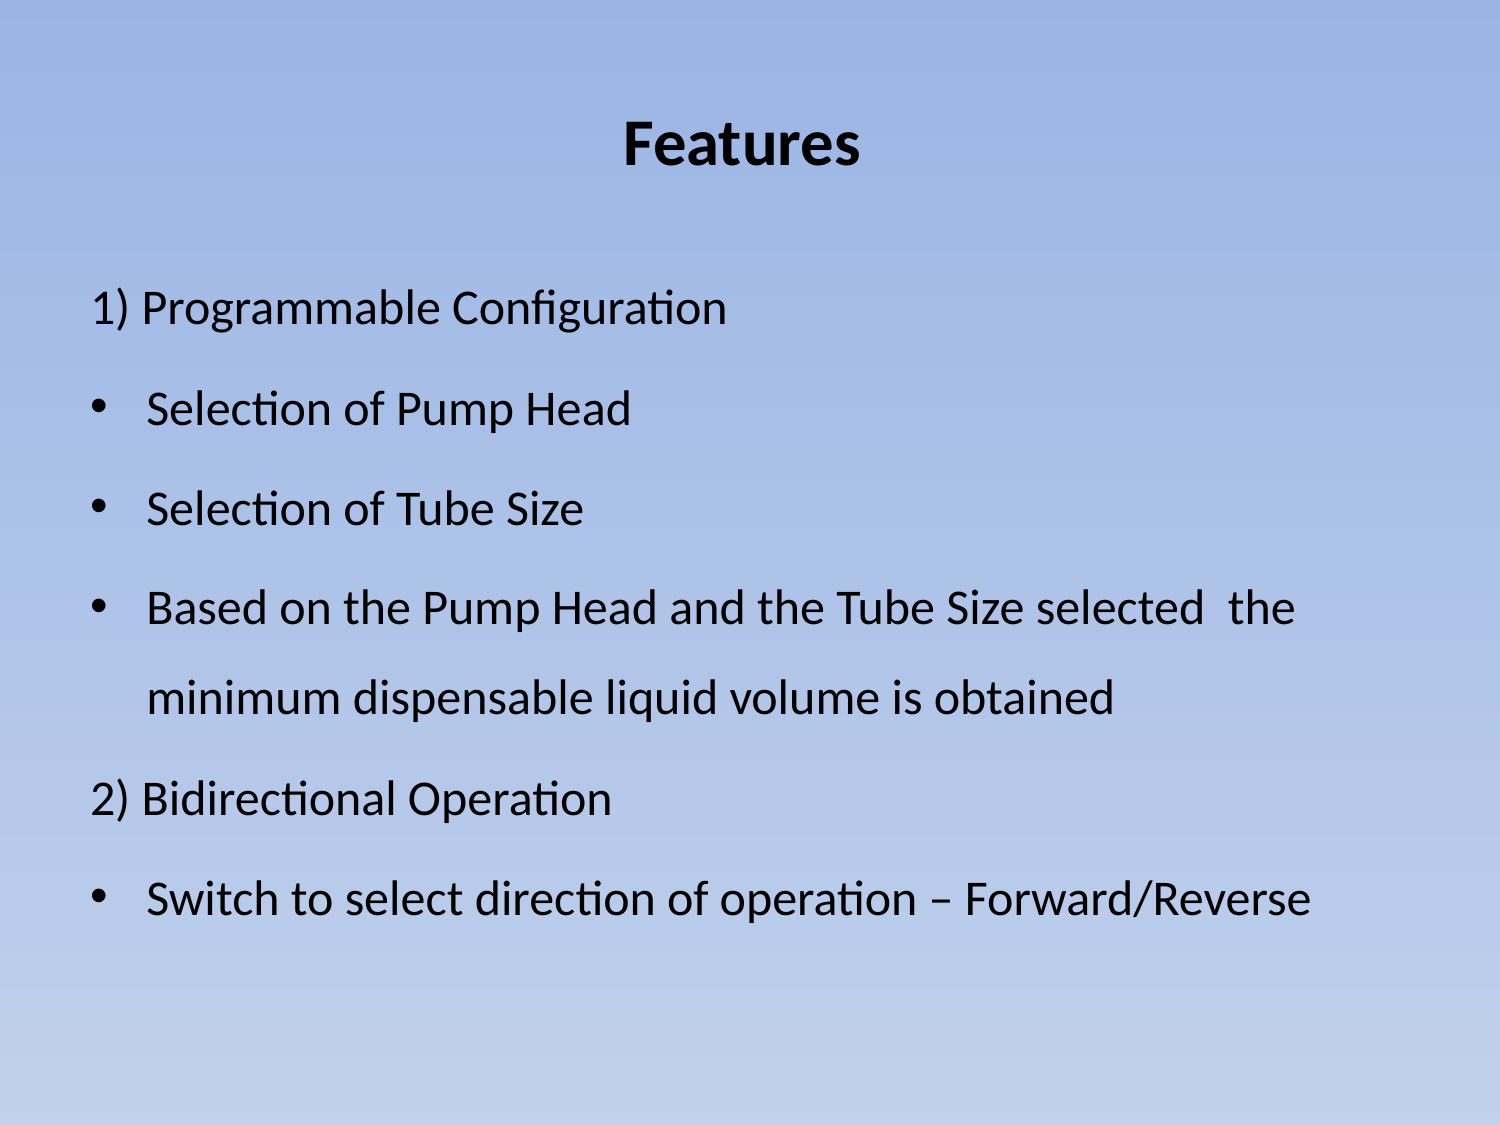

# Features
1) Programmable Configuration
Selection of Pump Head
Selection of Tube Size
Based on the Pump Head and the Tube Size selected  the minimum dispensable liquid volume is obtained
2) Bidirectional Operation
Switch to select direction of operation – Forward/Reverse